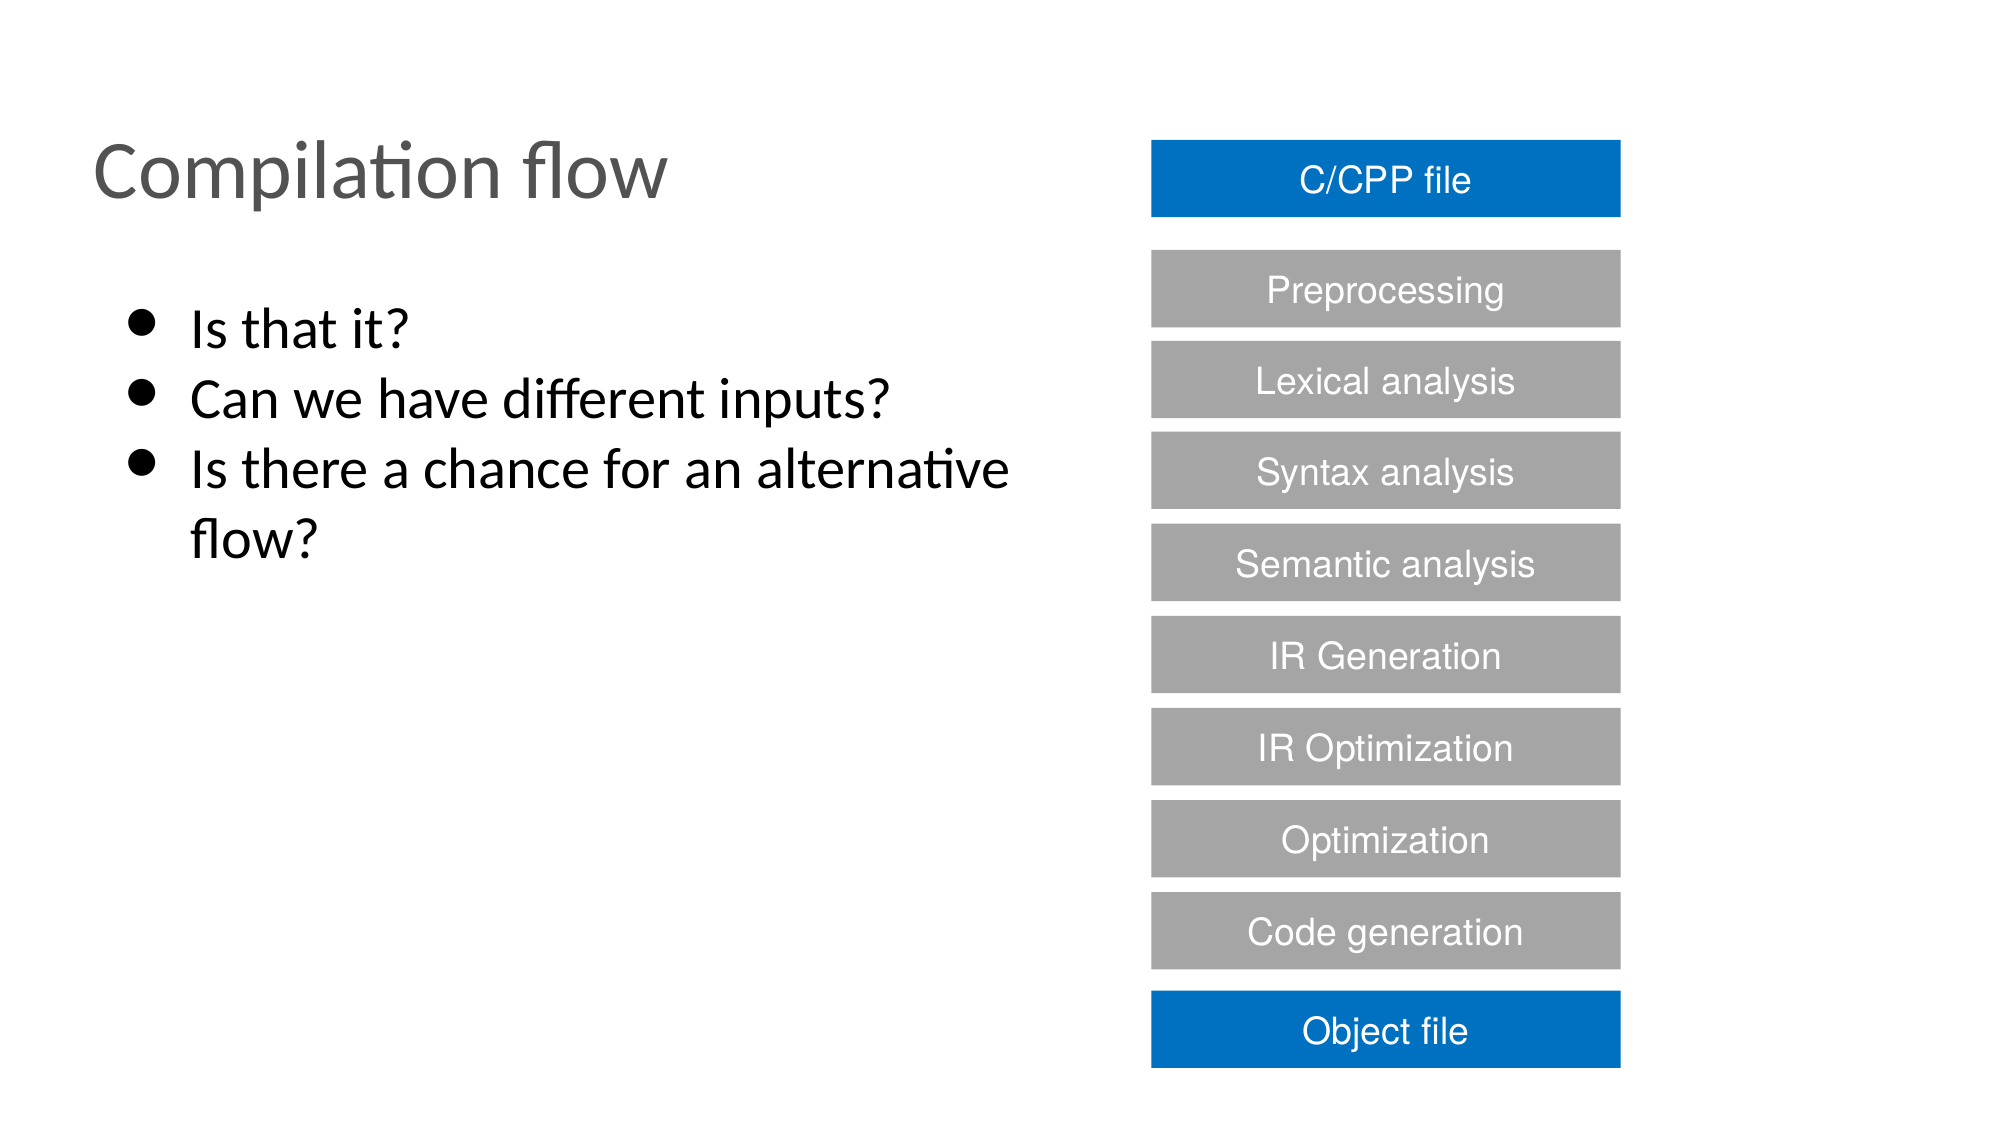

# Compilation flow
C/CPP file
Preprocessing
Is that it?
Can we have different inputs?
Is there a chance for an alternative flow?
Lexical analysis
Syntax analysis
Semantic analysis
IR Generation
IR Optimization
Optimization
Code generation
Object file